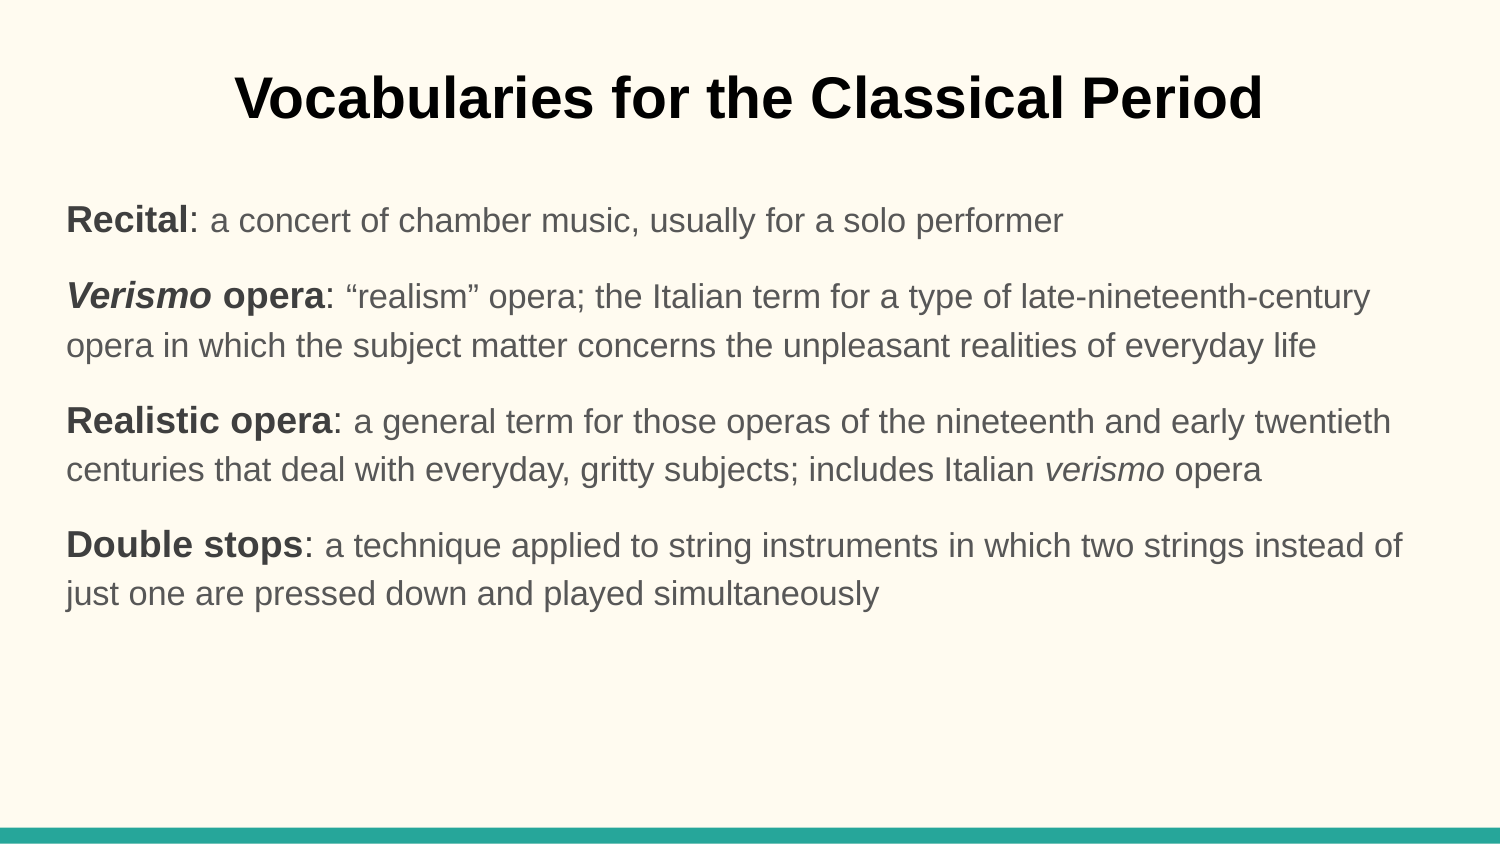

# Vocabularies for the Classical Period
Recital: a concert of chamber music, usually for a solo performer
Verismo opera: “realism” opera; the Italian term for a type of late-nineteenth-century opera in which the subject matter concerns the unpleasant realities of everyday life
Realistic opera: a general term for those operas of the nineteenth and early twentieth centuries that deal with everyday, gritty subjects; includes Italian verismo opera
Double stops: a technique applied to string instruments in which two strings instead of just one are pressed down and played simultaneously